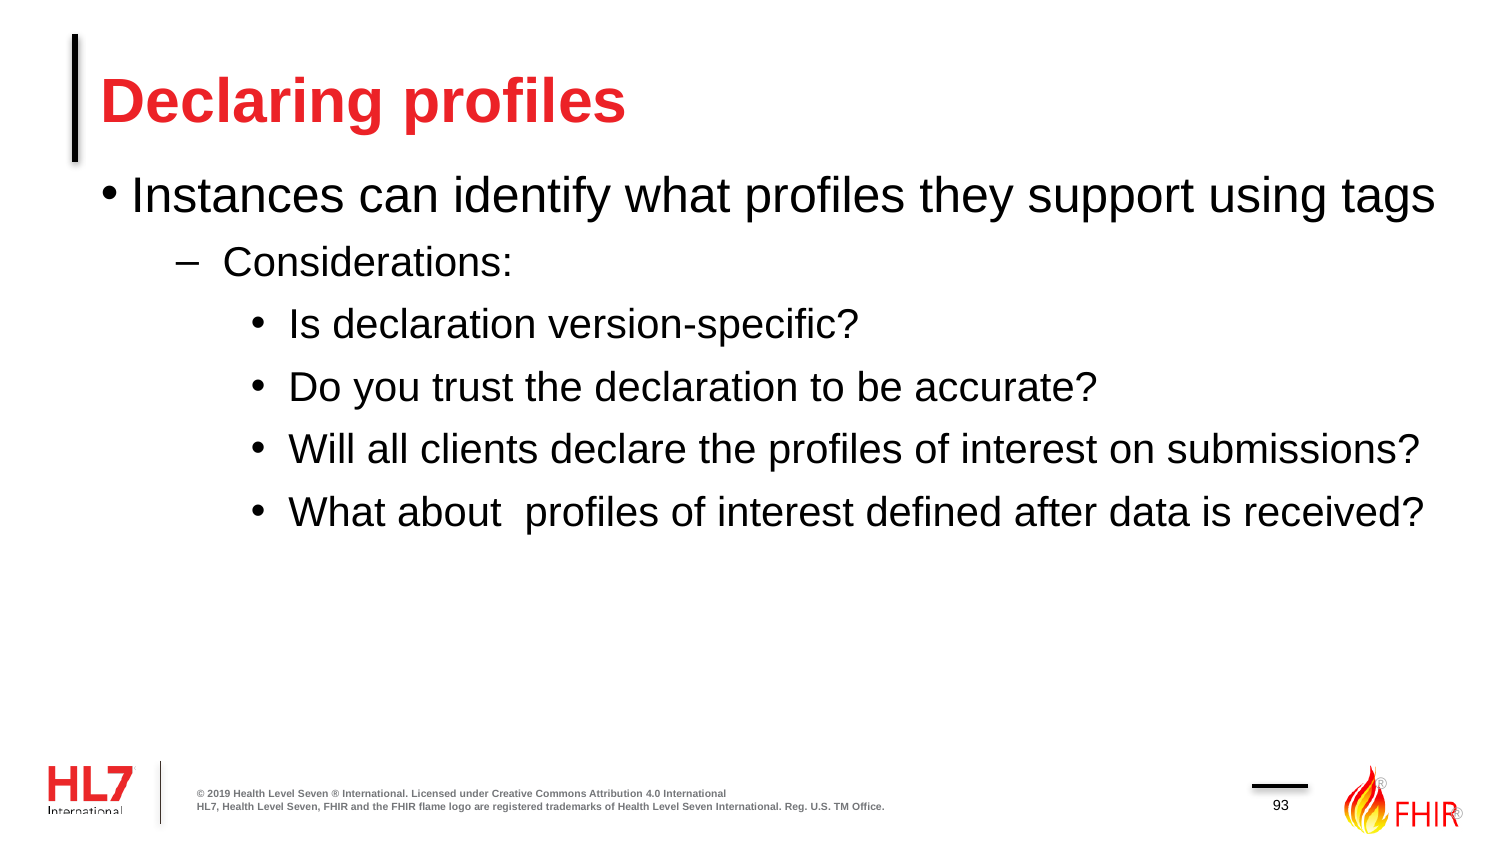

# Declaring profiles
Instances can identify what profiles they support using tags
Considerations:
Is declaration version-specific?
Do you trust the declaration to be accurate?
Will all clients declare the profiles of interest on submissions?
What about  profiles of interest defined after data is received?
© 2019 Health Level Seven ® International. Licensed under Creative Commons Attribution 4.0 International
HL7, Health Level Seven, FHIR and the FHIR flame logo are registered trademarks of Health Level Seven International. Reg. U.S. TM Office.
93